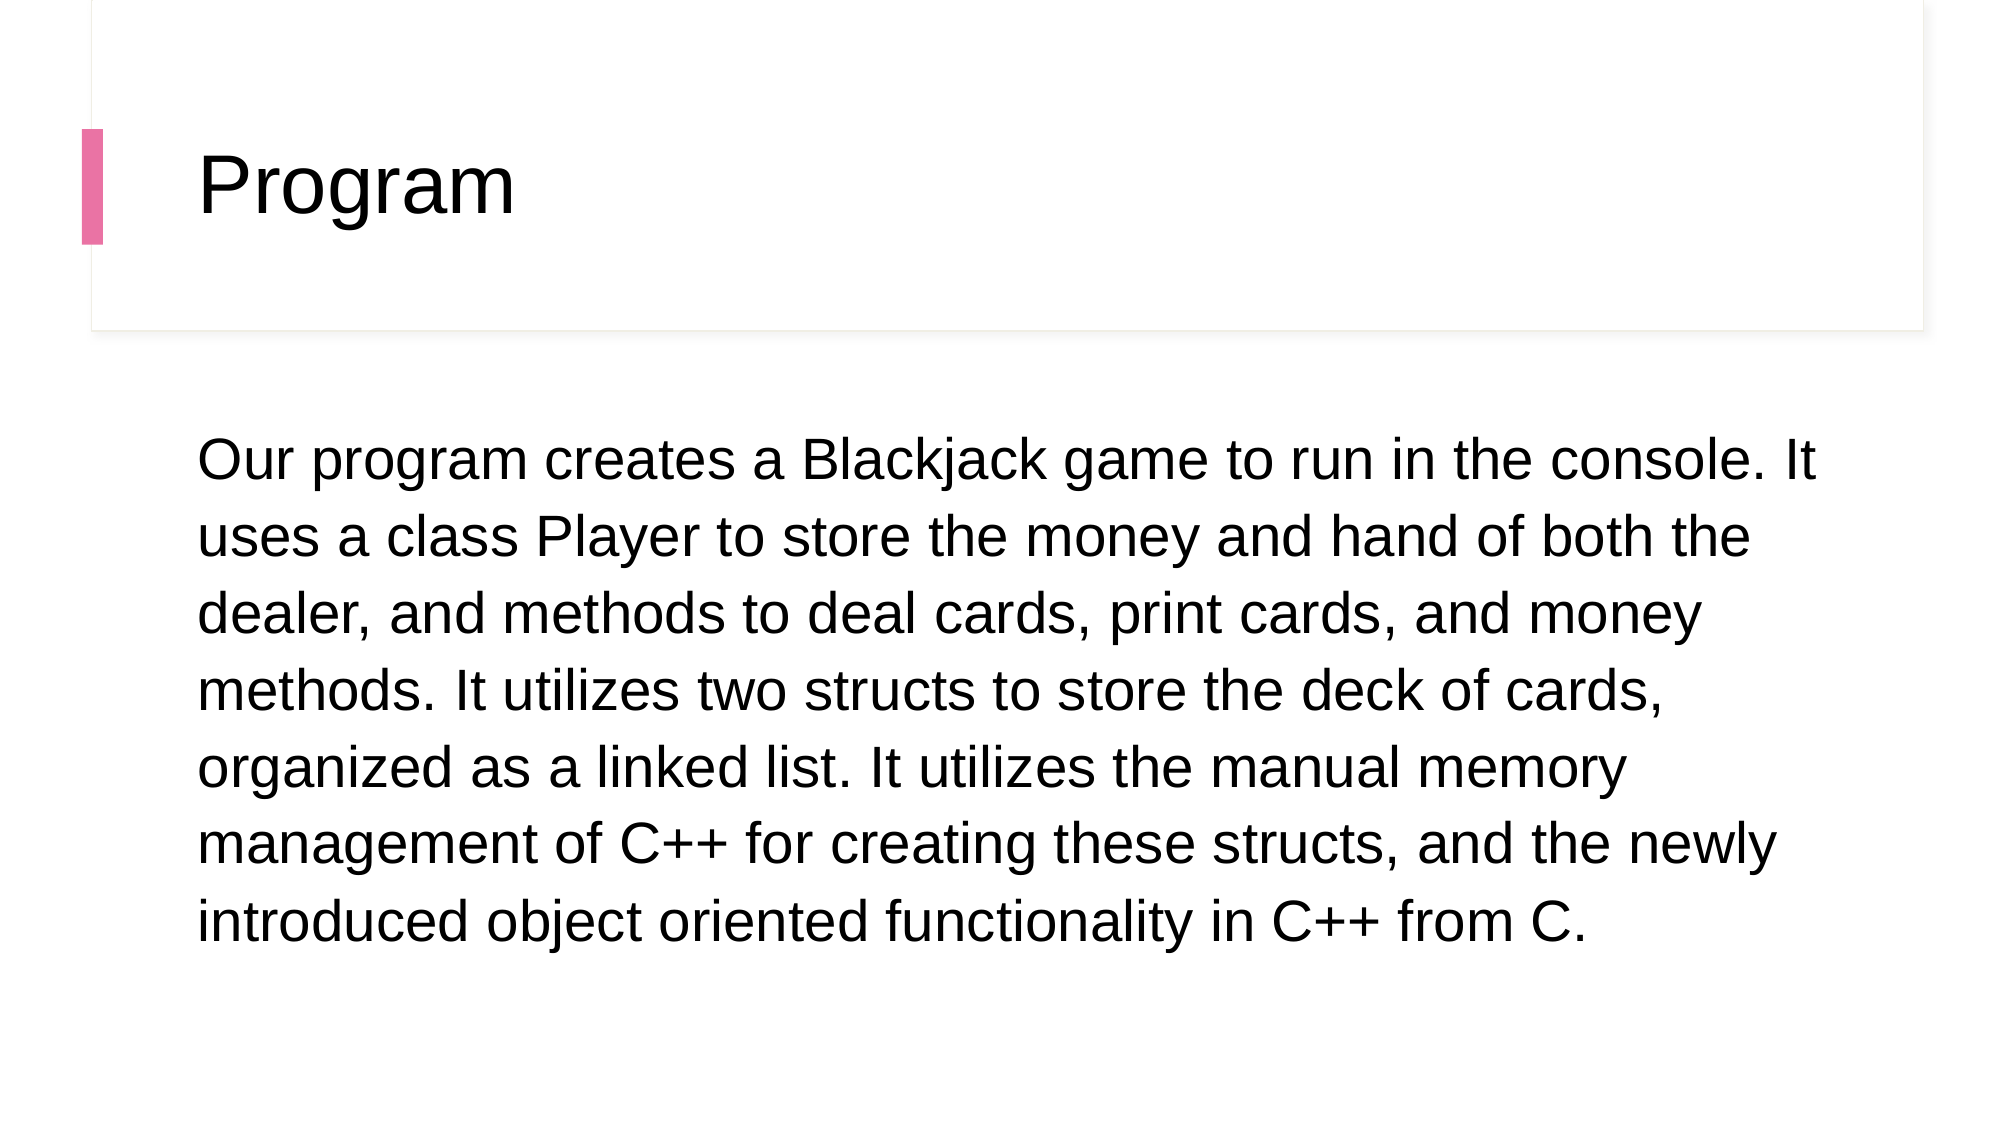

# Program
Our program creates a Blackjack game to run in the console. It uses a class Player to store the money and hand of both the dealer, and methods to deal cards, print cards, and money methods. It utilizes two structs to store the deck of cards, organized as a linked list. It utilizes the manual memory management of C++ for creating these structs, and the newly introduced object oriented functionality in C++ from C.